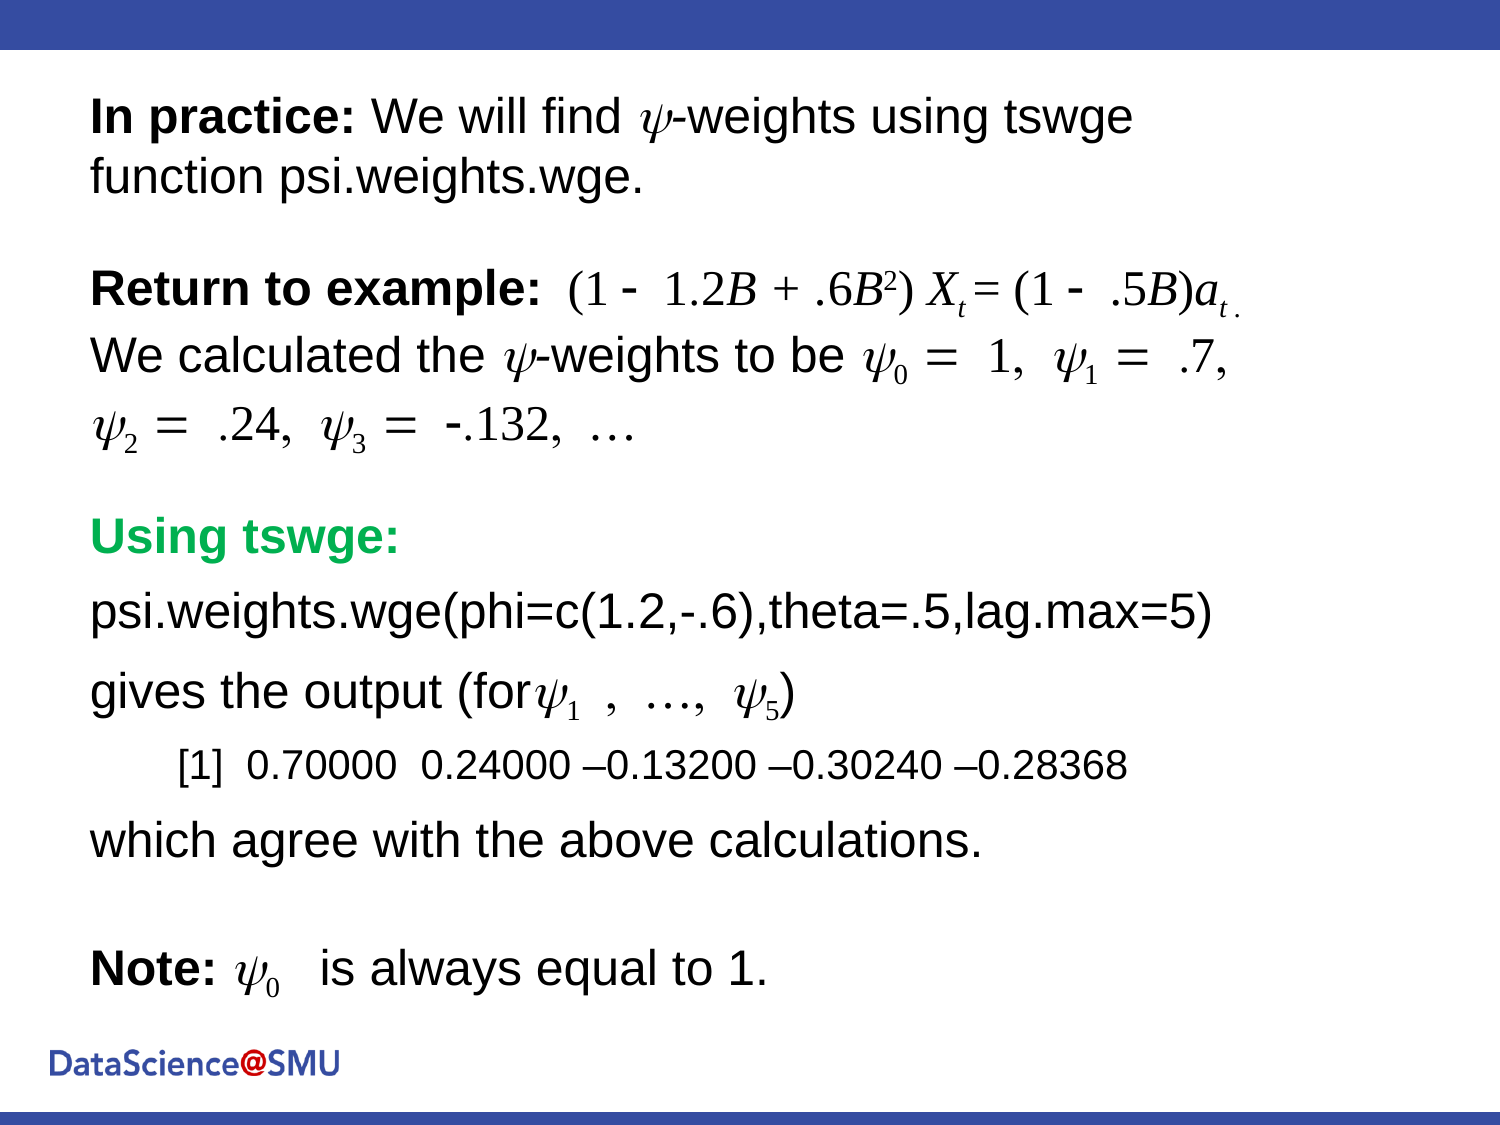

In practice: We will find ψ-weights using tswge function psi.weights.wge.
(1 − 1.2B + .6B2) Xt = (1 − .5B)at .
Return to example:
We calculated the ψ-weights to be ψ0 = 1, ψ1 = .7, ψ2 = .24, ψ3 = −.132, …
Using tswge:
psi.weights.wge(phi=c(1.2,-.6),theta=.5,lag.max=5)
gives the output (forψ1 , …, ψ5)
[1]  0.70000  0.24000 –0.13200 –0.30240 –0.28368
which agree with the above calculations.
Note: ψ0  is always equal to 1.